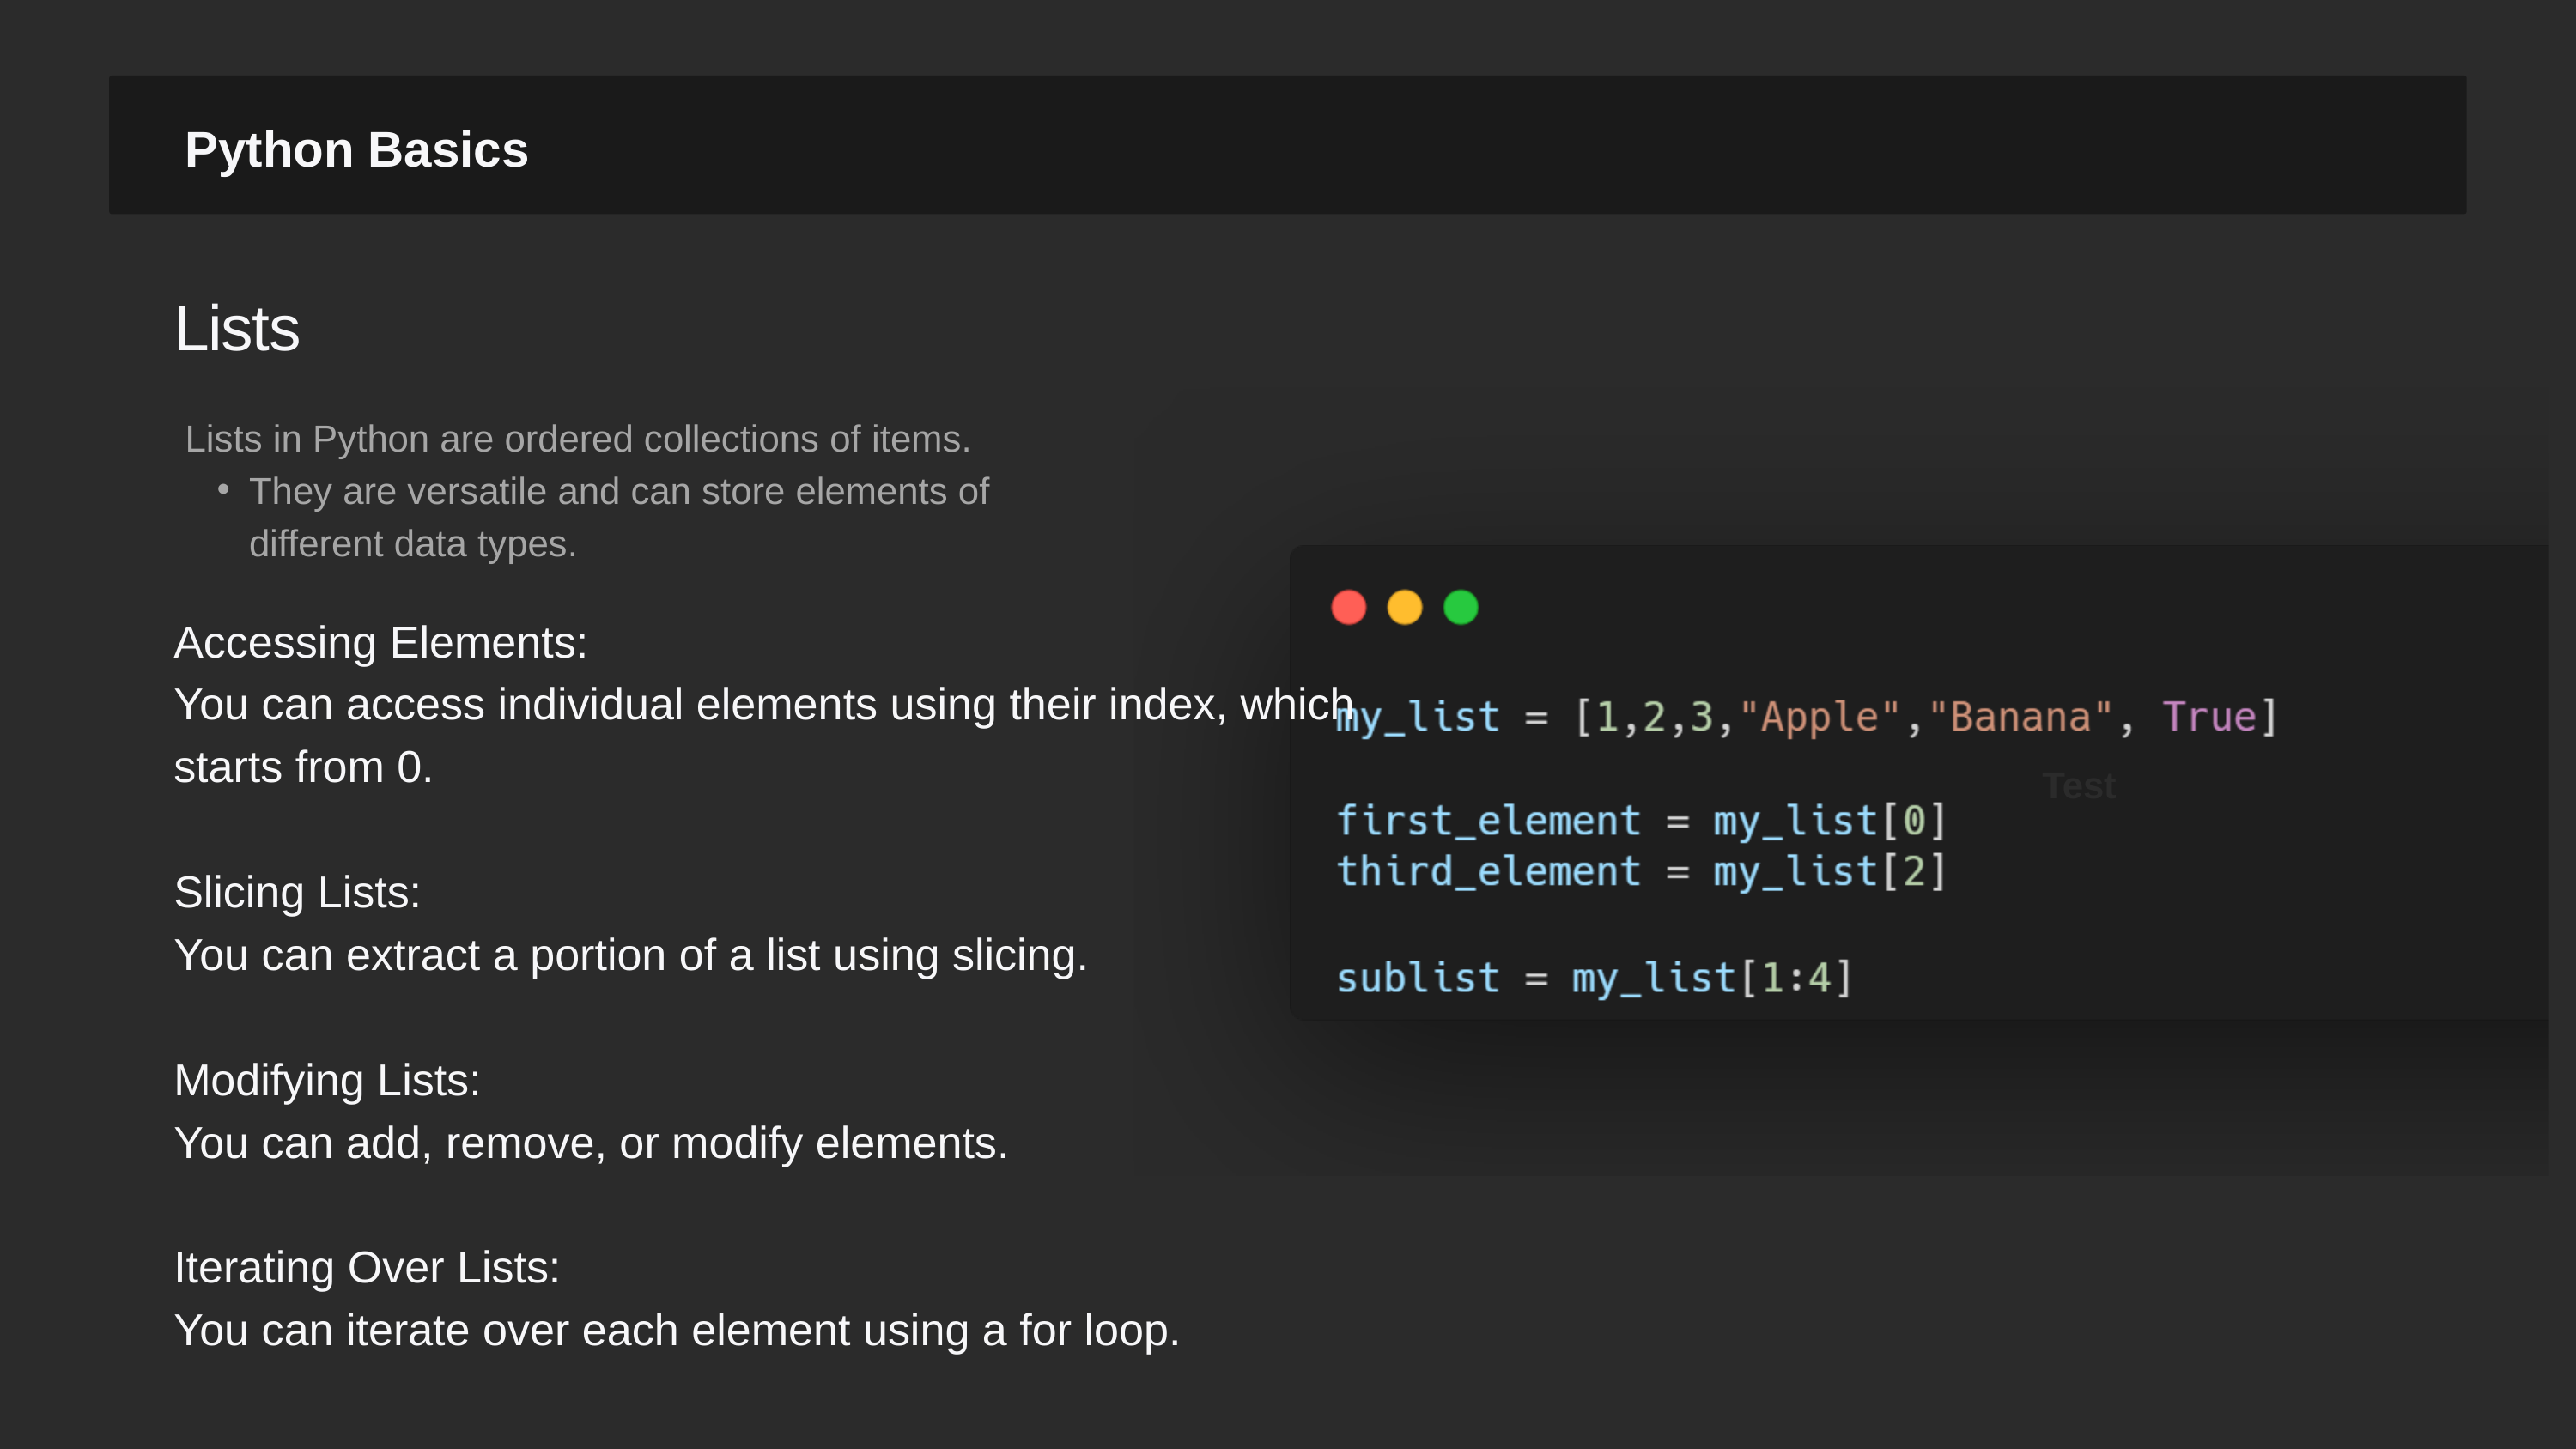

Python Basics
Lists

Lists in Python are ordered collections of items.
They are versatile and can store elements of different data types.
Accessing Elements:
You can access individual elements using their index, which starts from 0.

Slicing Lists:
You can extract a portion of a list using slicing.

Modifying Lists:
You can add, remove, or modify elements.

Iterating Over Lists:
You can iterate over each element using a for loop.

Test